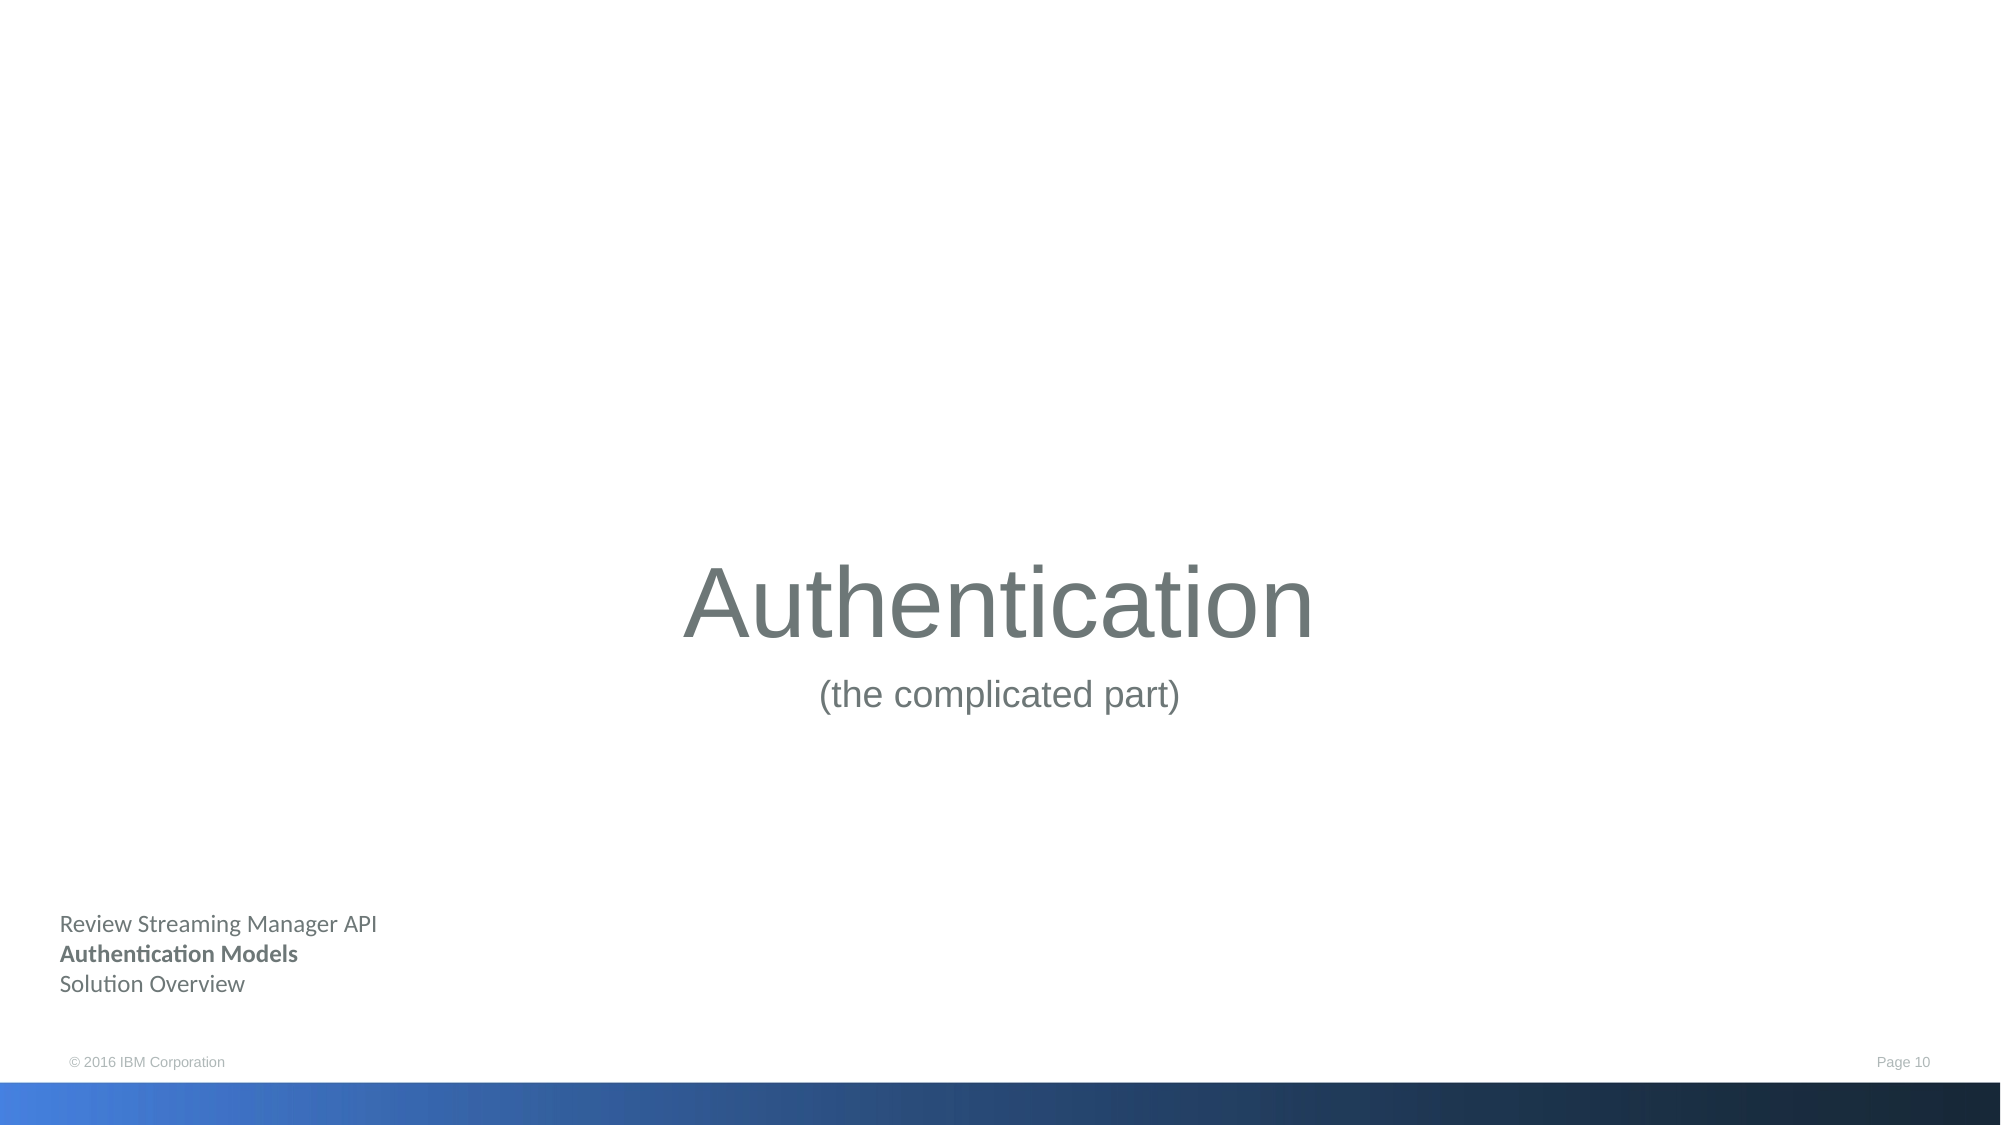

Authentication
(the complicated part)
Review Streaming Manager API
Authentication Models
Solution Overview